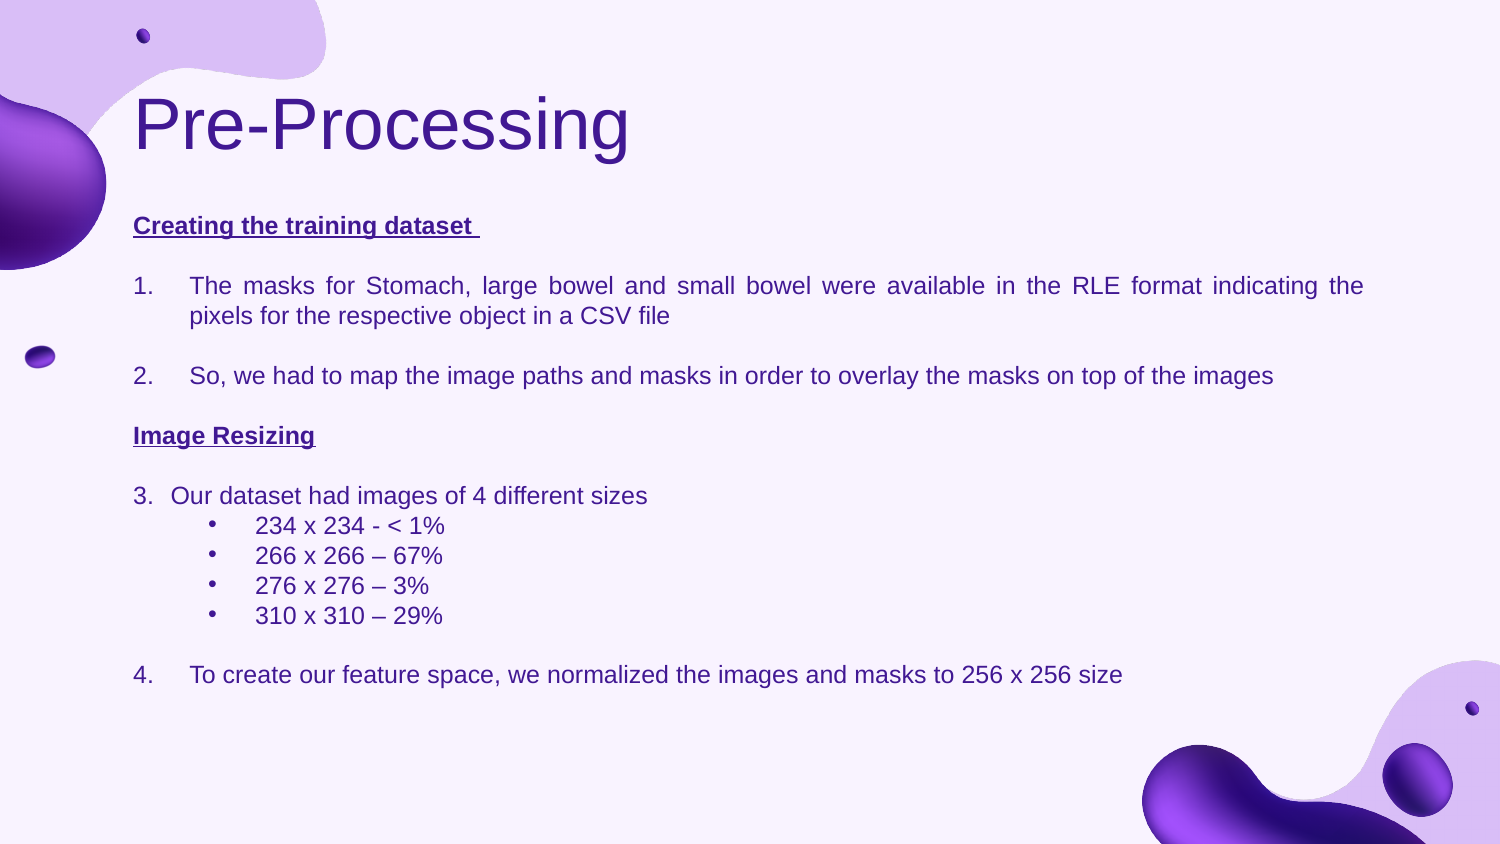

Pre-Processing
Creating the training dataset

The masks for Stomach, large bowel and small bowel were available in the RLE format indicating the pixels for the respective object in a CSV file

So, we had to map the image paths and masks in order to overlay the masks on top of the images

Image Resizing

Our dataset had images of 4 different sizes
234 x 234 - < 1%
266 x 266 – 67%
276 x 276 – 3%
310 x 310 – 29%

To create our feature space, we normalized the images and masks to 256 x 256 size